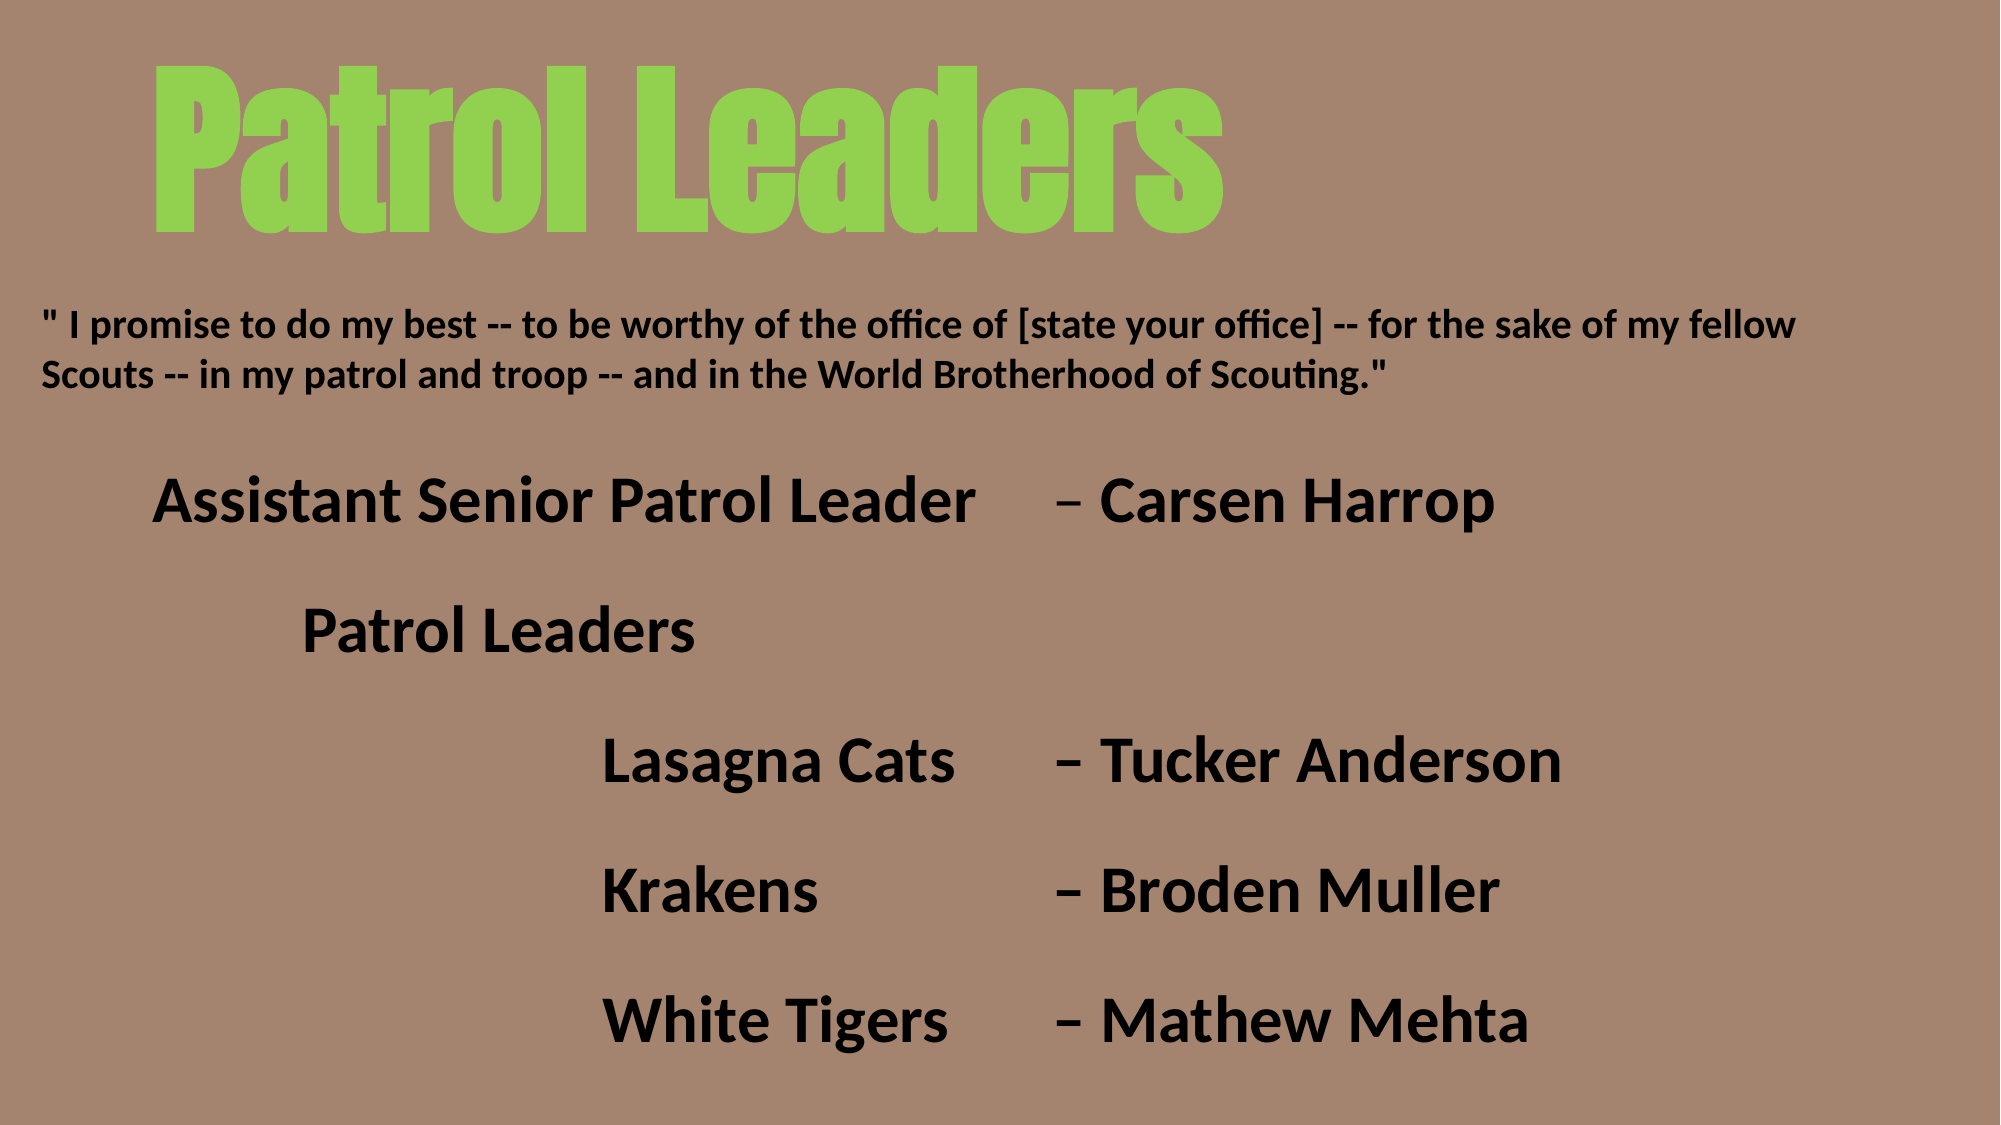

# Patrol Leaders
" I promise to do my best -- to be worthy of the office of [state your office] -- for the sake of my fellow Scouts -- in my patrol and troop -- and in the World Brotherhood of Scouting."
Assistant Senior Patrol Leader 	– Carsen Harrop

Patrol Leaders

Lasagna Cats 	– Tucker Anderson

Krakens 		– Broden Muller

White Tigers 	– Mathew Mehta